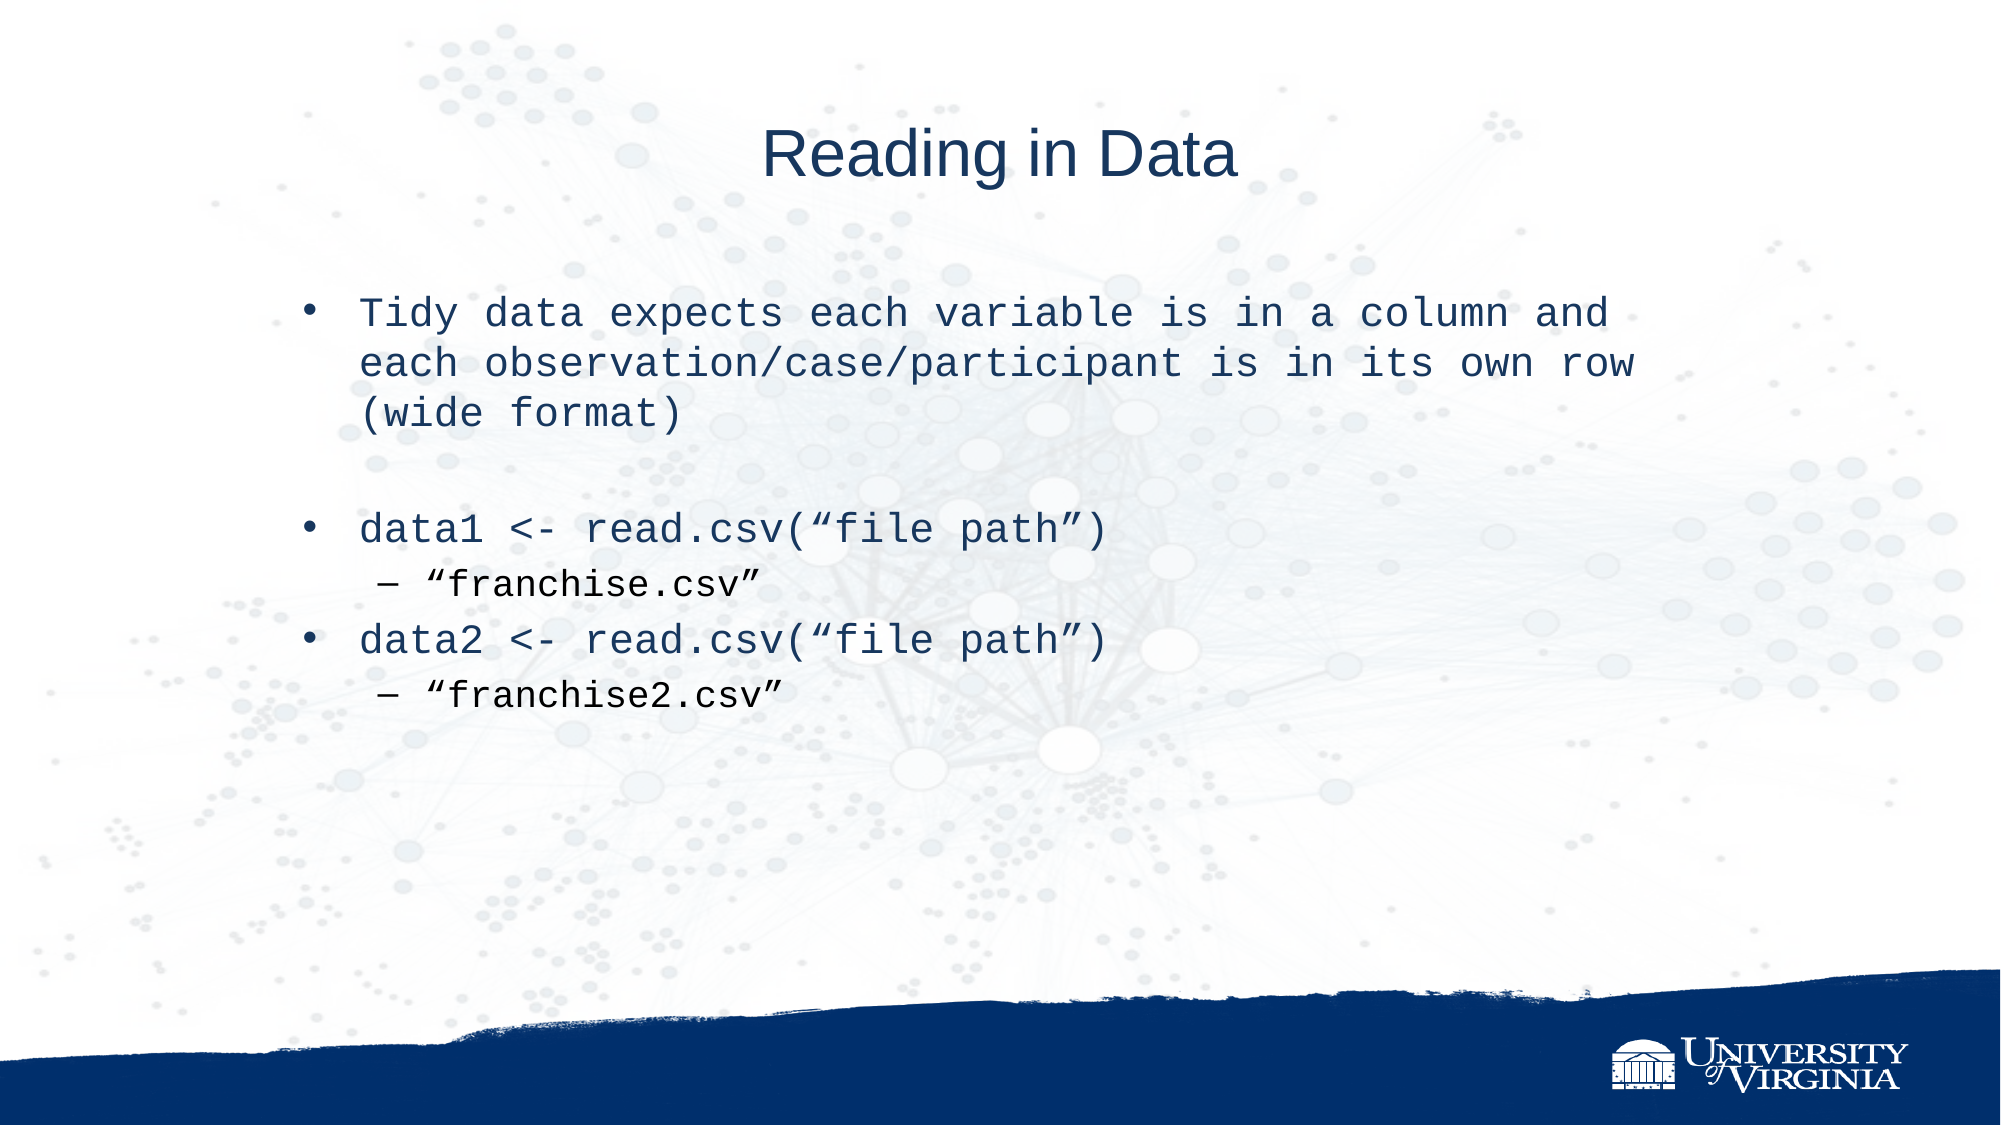

Reading in Data
Tidy data expects each variable is in a column and each observation/case/participant is in its own row (wide format)

data1 <- read.csv(“file path”)
“franchise.csv”
data2 <- read.csv(“file path”)
“franchise2.csv”